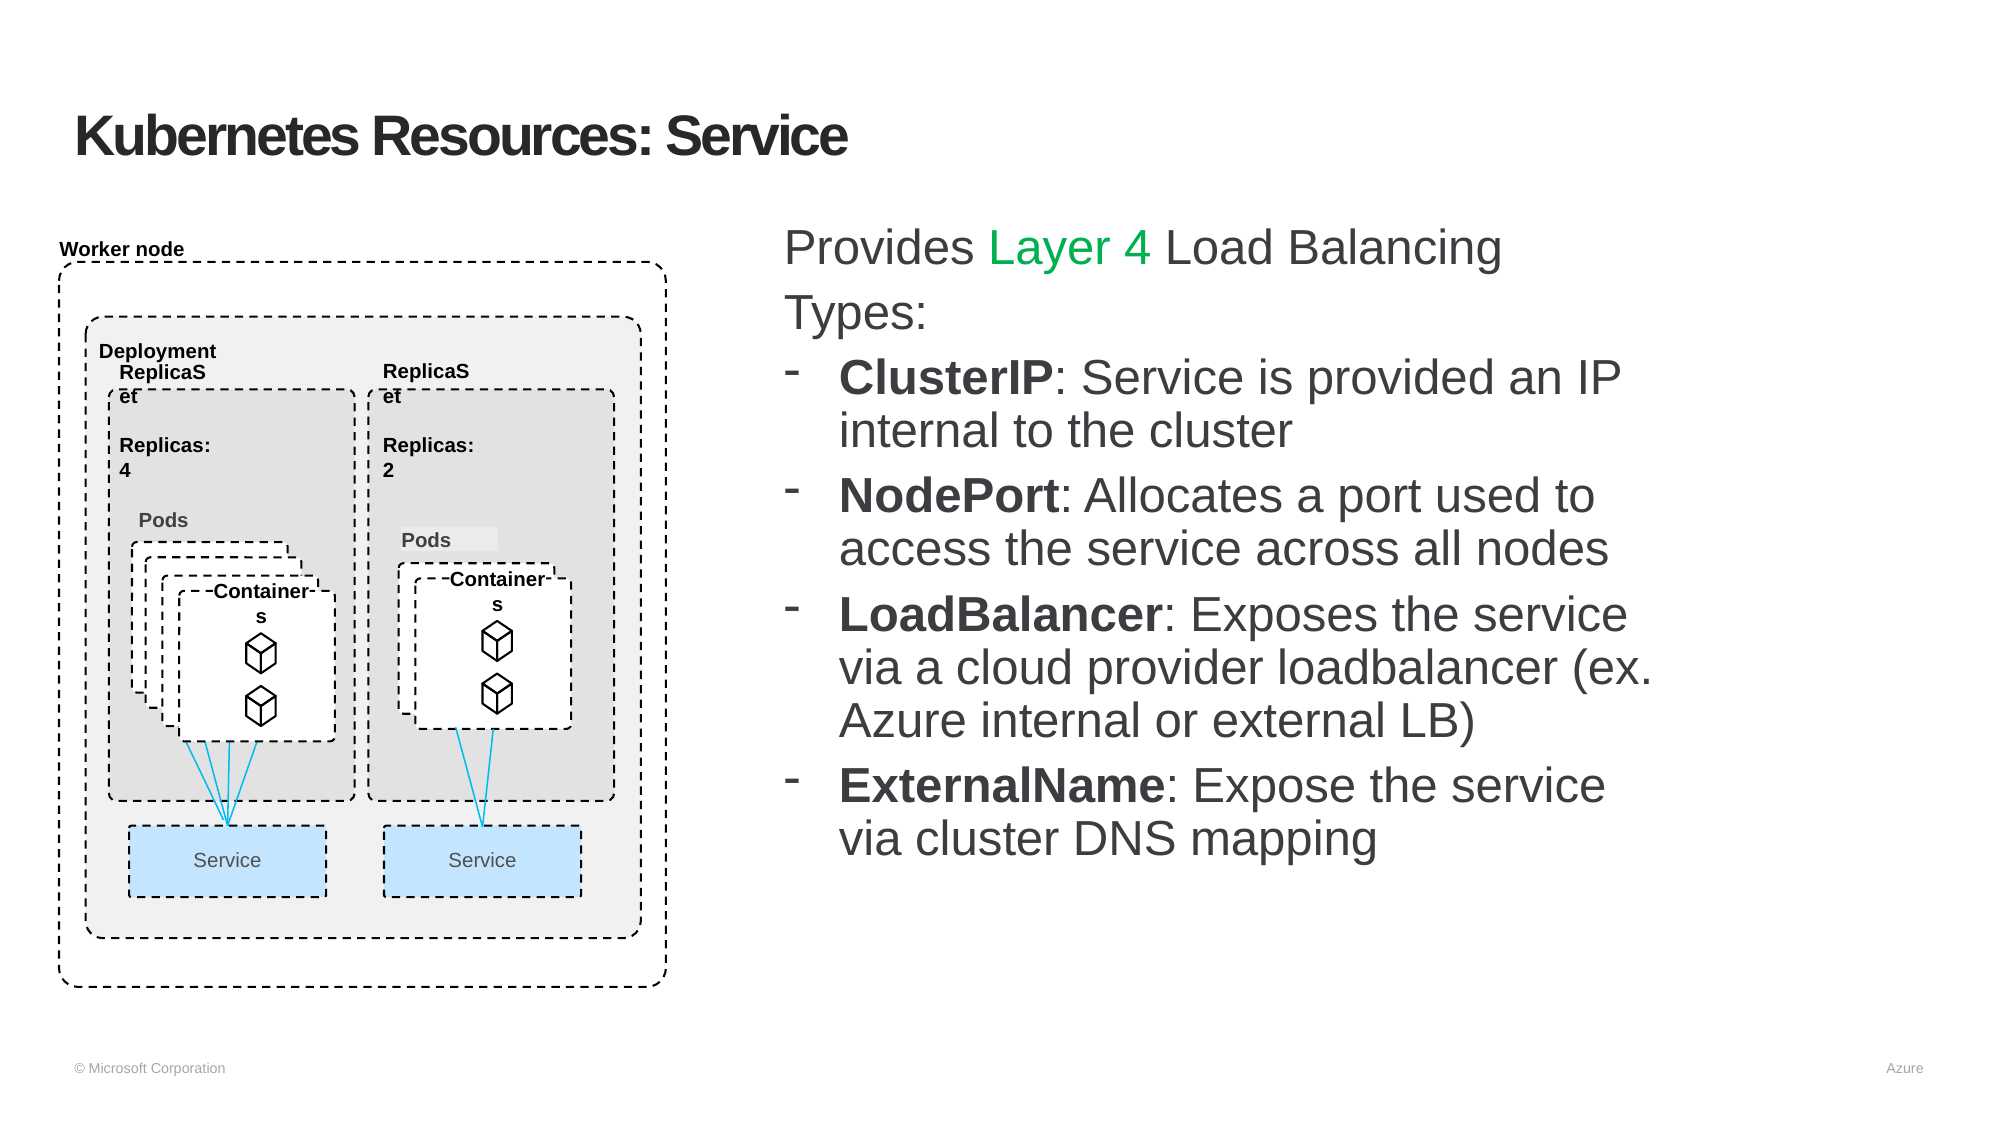

# Kubernetes Resources: Service
Provides Layer 4 Load Balancing
Types:
ClusterIP: Service is provided an IP internal to the cluster
NodePort: Allocates a port used to access the service across all nodes
LoadBalancer: Exposes the service via a cloud provider loadbalancer (ex. Azure internal or external LB)
ExternalName: Expose the service via cluster DNS mapping
Worker node

Deployment
ReplicaSet

Replicas: 2

ReplicaSet

Replicas: 4

Pods
Pods

Containers

Containers

Service
Service
© Microsoft Corporation                                                                                  								                                Azure